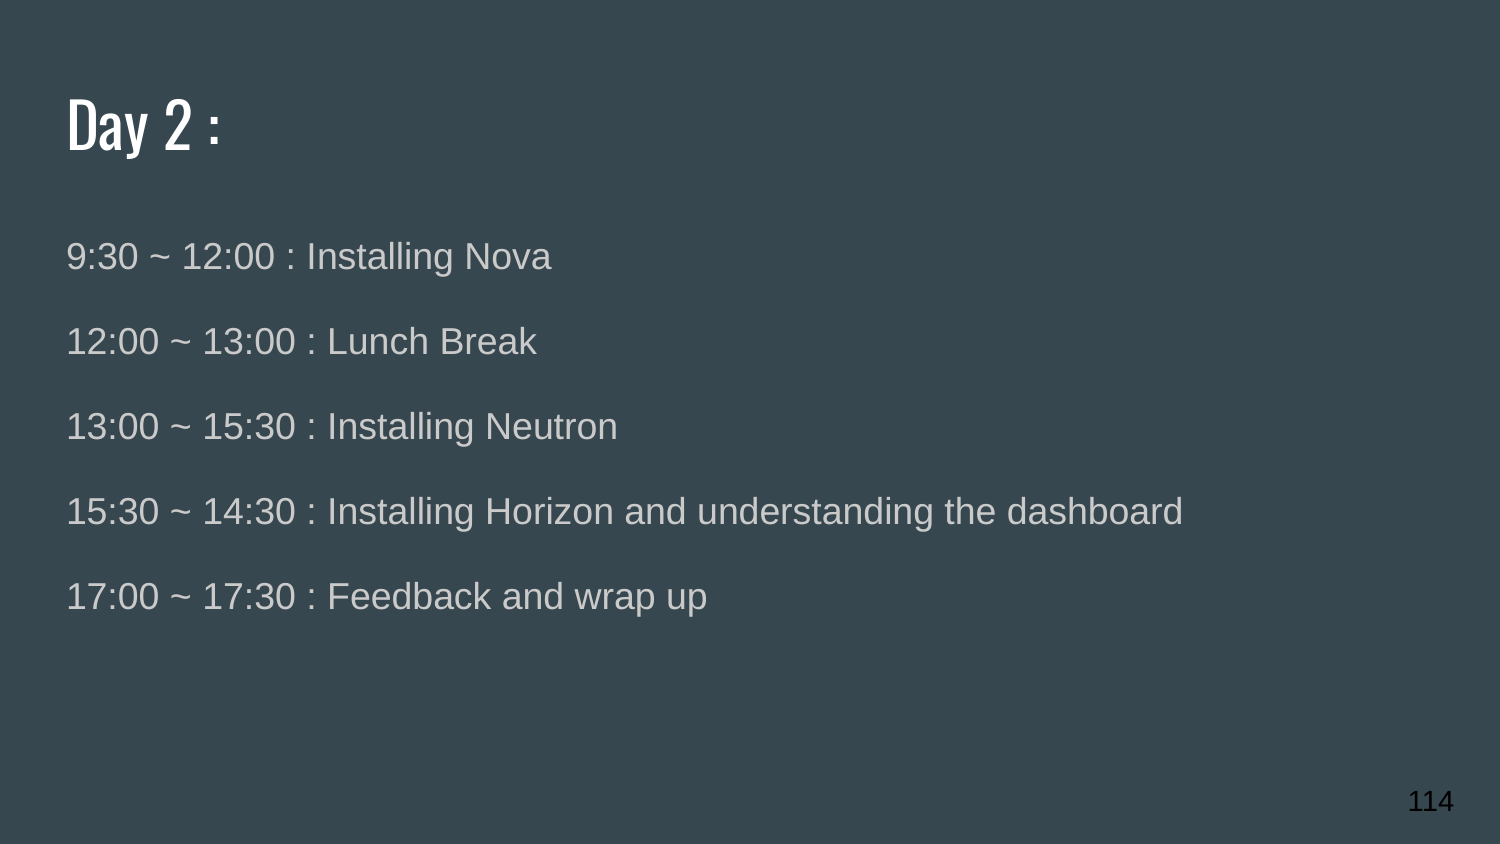

# Day 2 :

9:30 ~ 12:00 : Installing Nova
12:00 ~ 13:00 : Lunch Break
13:00 ~ 15:30 : Installing Neutron
15:30 ~ 14:30 : Installing Horizon and understanding the dashboard
17:00 ~ 17:30 : Feedback and wrap up
114